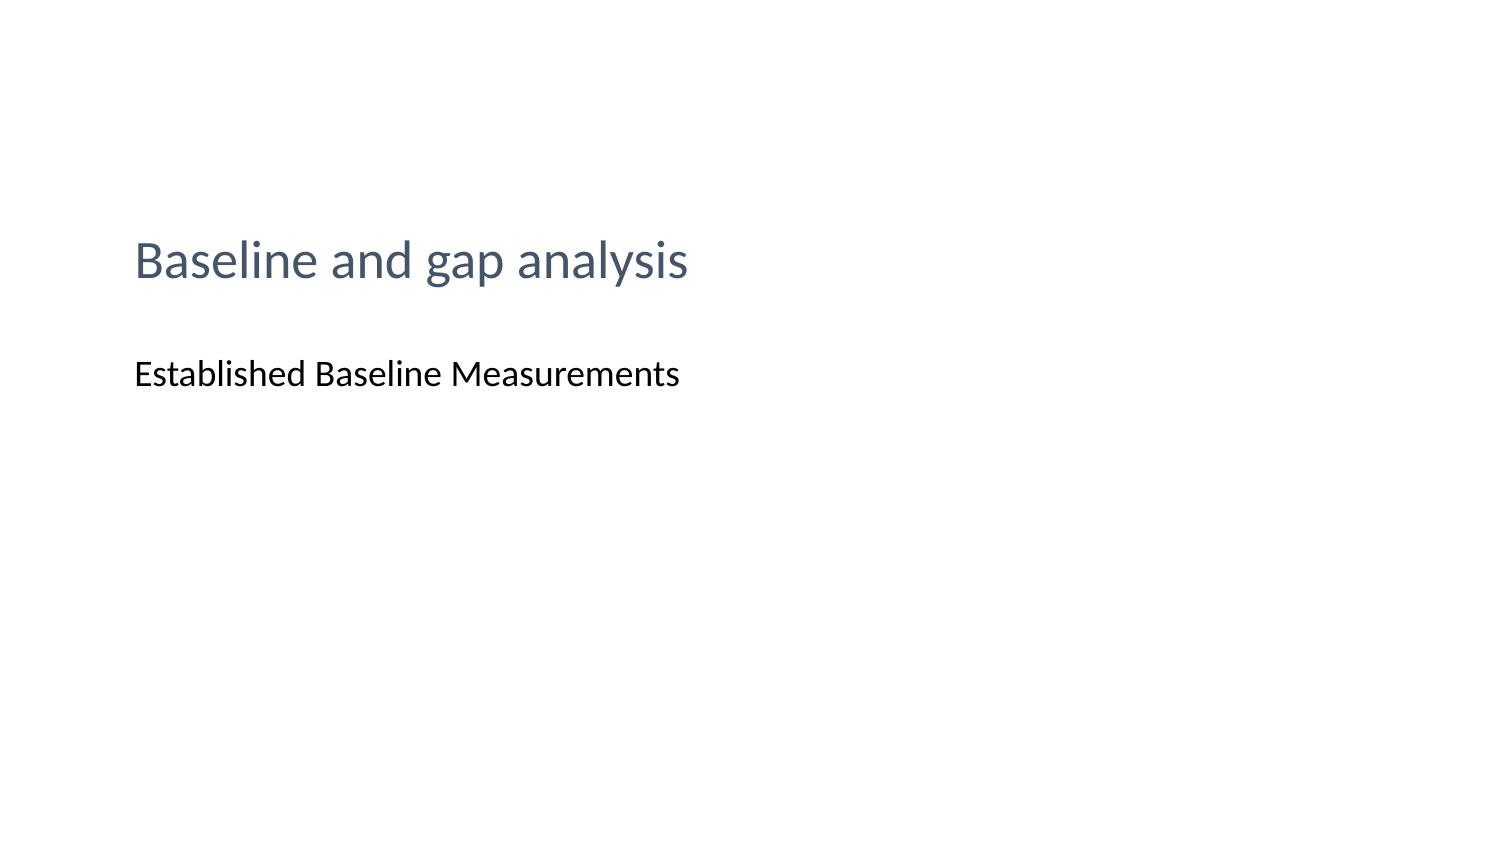

# Baseline and gap analysis
Established Baseline Measurements